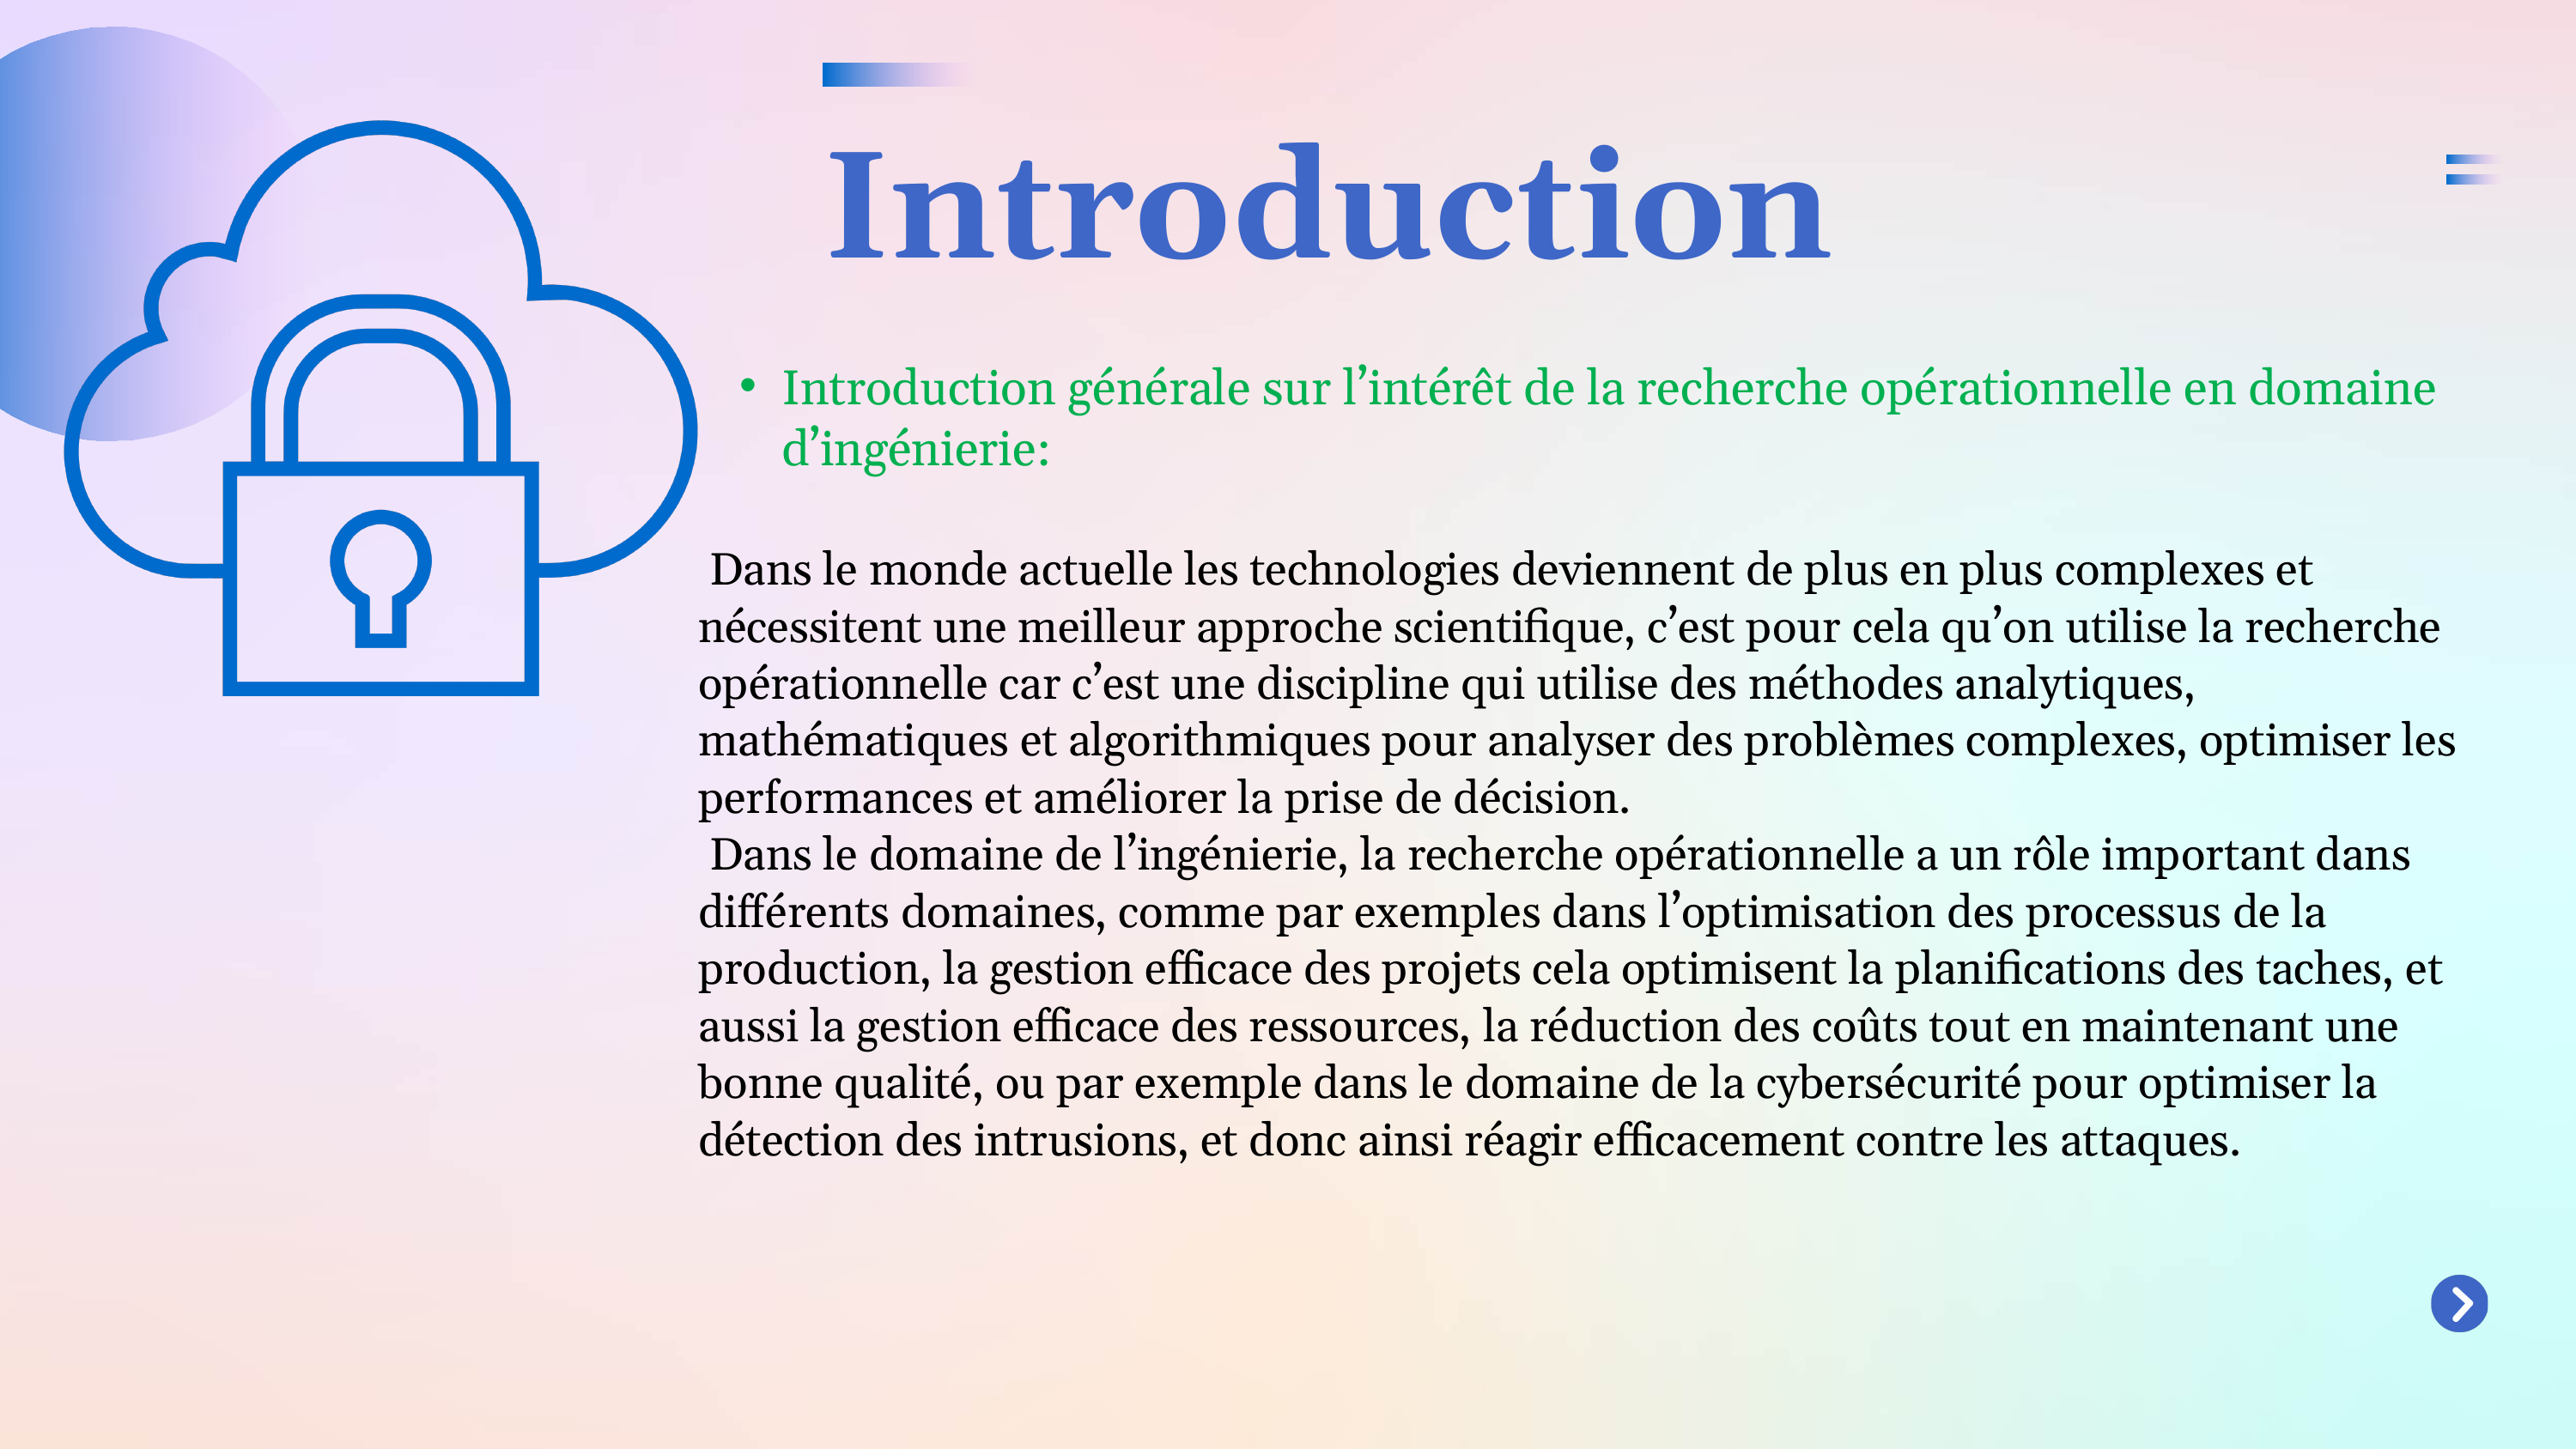

Introduction

Introduction générale sur l’intérêt de la recherche opérationnelle en domaine d’ingénierie:

 Dans le monde actuelle les technologies deviennent de plus en plus complexes et nécessitent une meilleur approche scientifique, c’est pour cela qu’on utilise la recherche opérationnelle car c’est une discipline qui utilise des méthodes analytiques, mathématiques et algorithmiques pour analyser des problèmes complexes, optimiser les performances et améliorer la prise de décision.
 Dans le domaine de l’ingénierie, la recherche opérationnelle a un rôle important dans différents domaines, comme par exemples dans l’optimisation des processus de la production, la gestion efficace des projets cela optimisent la planifications des taches, et aussi la gestion efficace des ressources, la réduction des coûts tout en maintenant une bonne qualité, ou par exemple dans le domaine de la cybersécurité pour optimiser la détection des intrusions, et donc ainsi réagir efficacement contre les attaques.